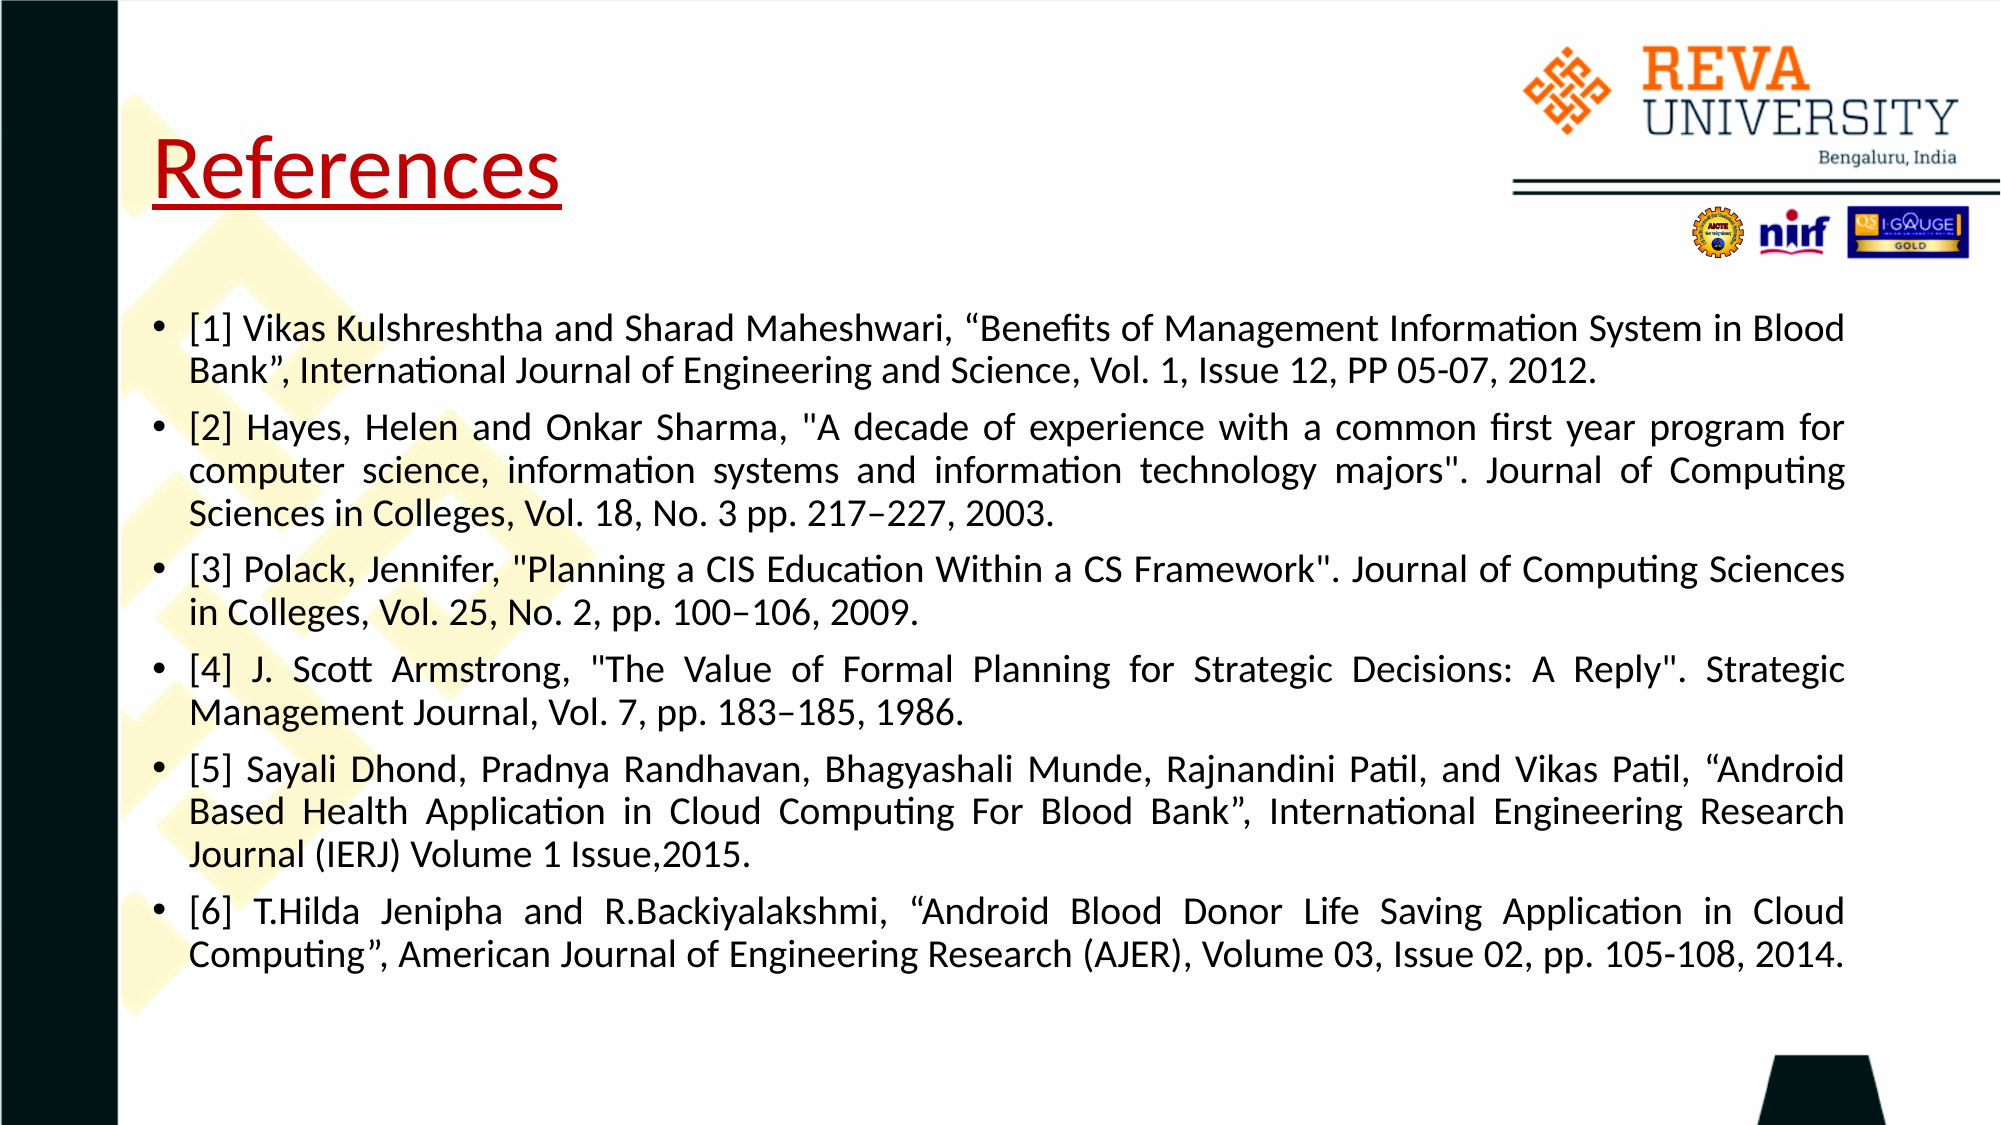

# References
[1] Vikas Kulshreshtha and Sharad Maheshwari, “Benefits of Management Information System in Blood Bank”, International Journal of Engineering and Science, Vol. 1, Issue 12, PP 05-07, 2012.
[2] Hayes, Helen and Onkar Sharma, "A decade of experience with a common first year program for computer science, information systems and information technology majors". Journal of Computing Sciences in Colleges, Vol. 18, No. 3 pp. 217–227, 2003.
[3] Polack, Jennifer, "Planning a CIS Education Within a CS Framework". Journal of Computing Sciences in Colleges, Vol. 25, No. 2, pp. 100–106, 2009.
[4] J. Scott Armstrong, "The Value of Formal Planning for Strategic Decisions: A Reply". Strategic Management Journal, Vol. 7, pp. 183–185, 1986.
[5] Sayali Dhond, Pradnya Randhavan, Bhagyashali Munde, Rajnandini Patil, and Vikas Patil, “Android Based Health Application in Cloud Computing For Blood Bank”, International Engineering Research Journal (IERJ) Volume 1 Issue,2015.
[6] T.Hilda Jenipha and R.Backiyalakshmi, “Android Blood Donor Life Saving Application in Cloud Computing”, American Journal of Engineering Research (AJER), Volume 03, Issue 02, pp. 105-108, 2014.